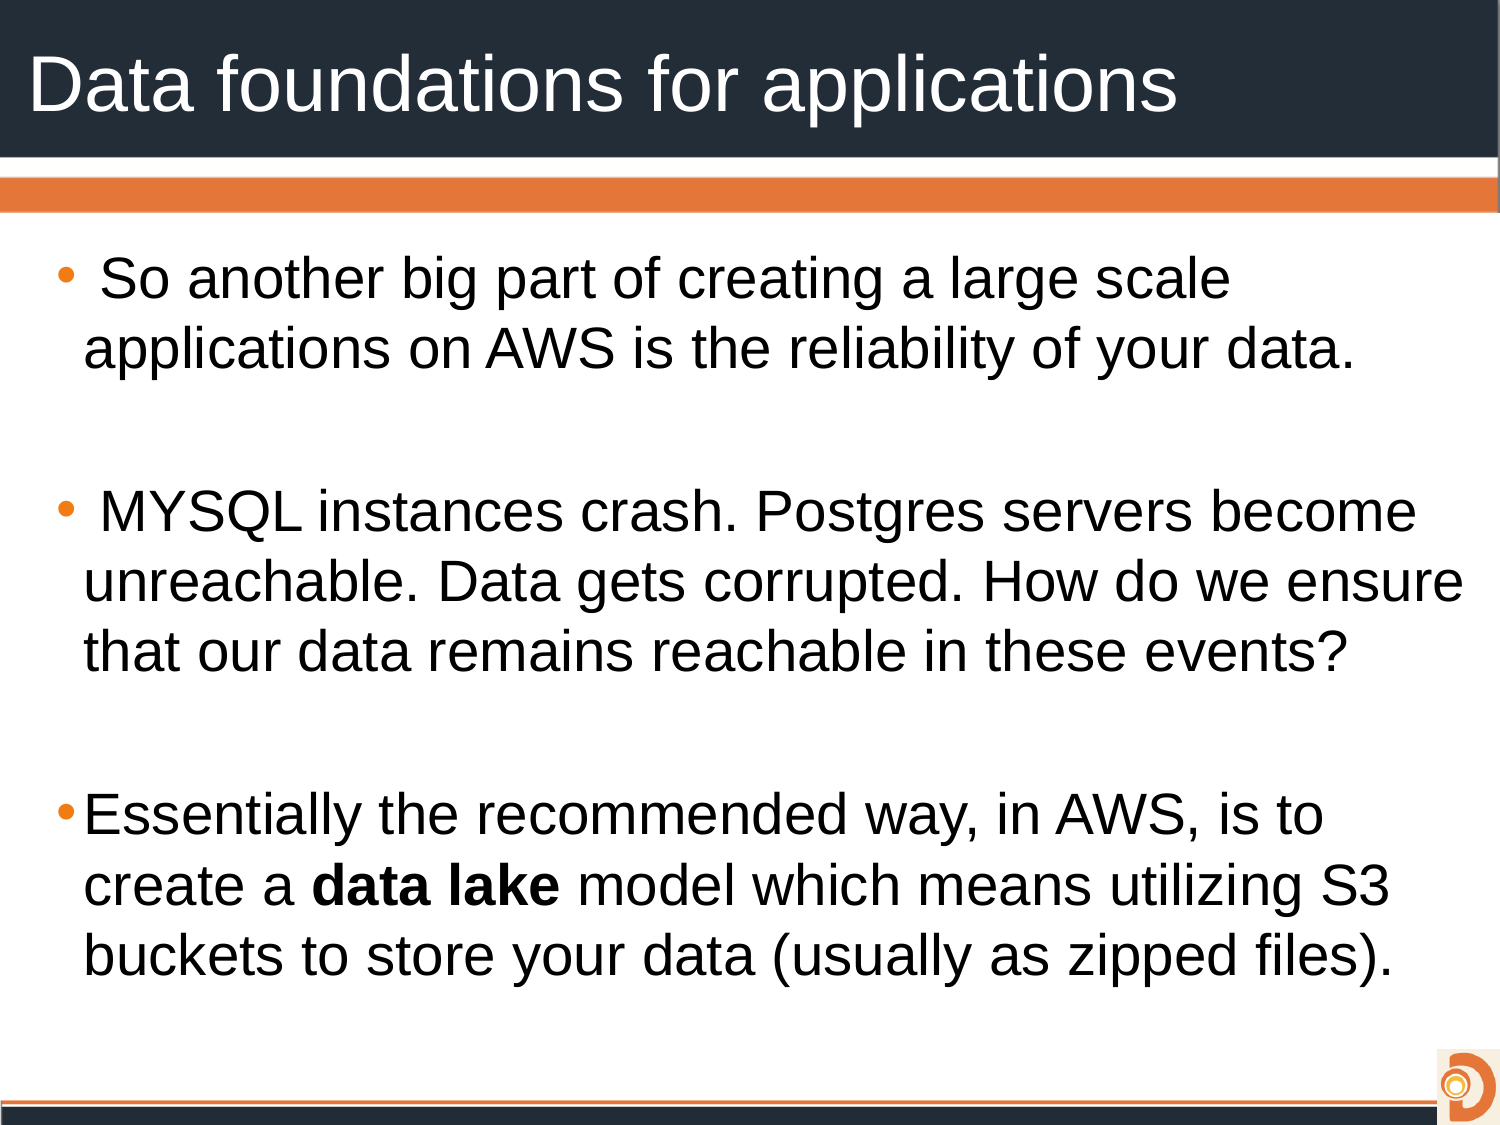

# Data foundations for applications
 So another big part of creating a large scale applications on AWS is the reliability of your data.

 MYSQL instances crash. Postgres servers become unreachable. Data gets corrupted. How do we ensure that our data remains reachable in these events?

Essentially the recommended way, in AWS, is to create a data lake model which means utilizing S3 buckets to store your data (usually as zipped files).